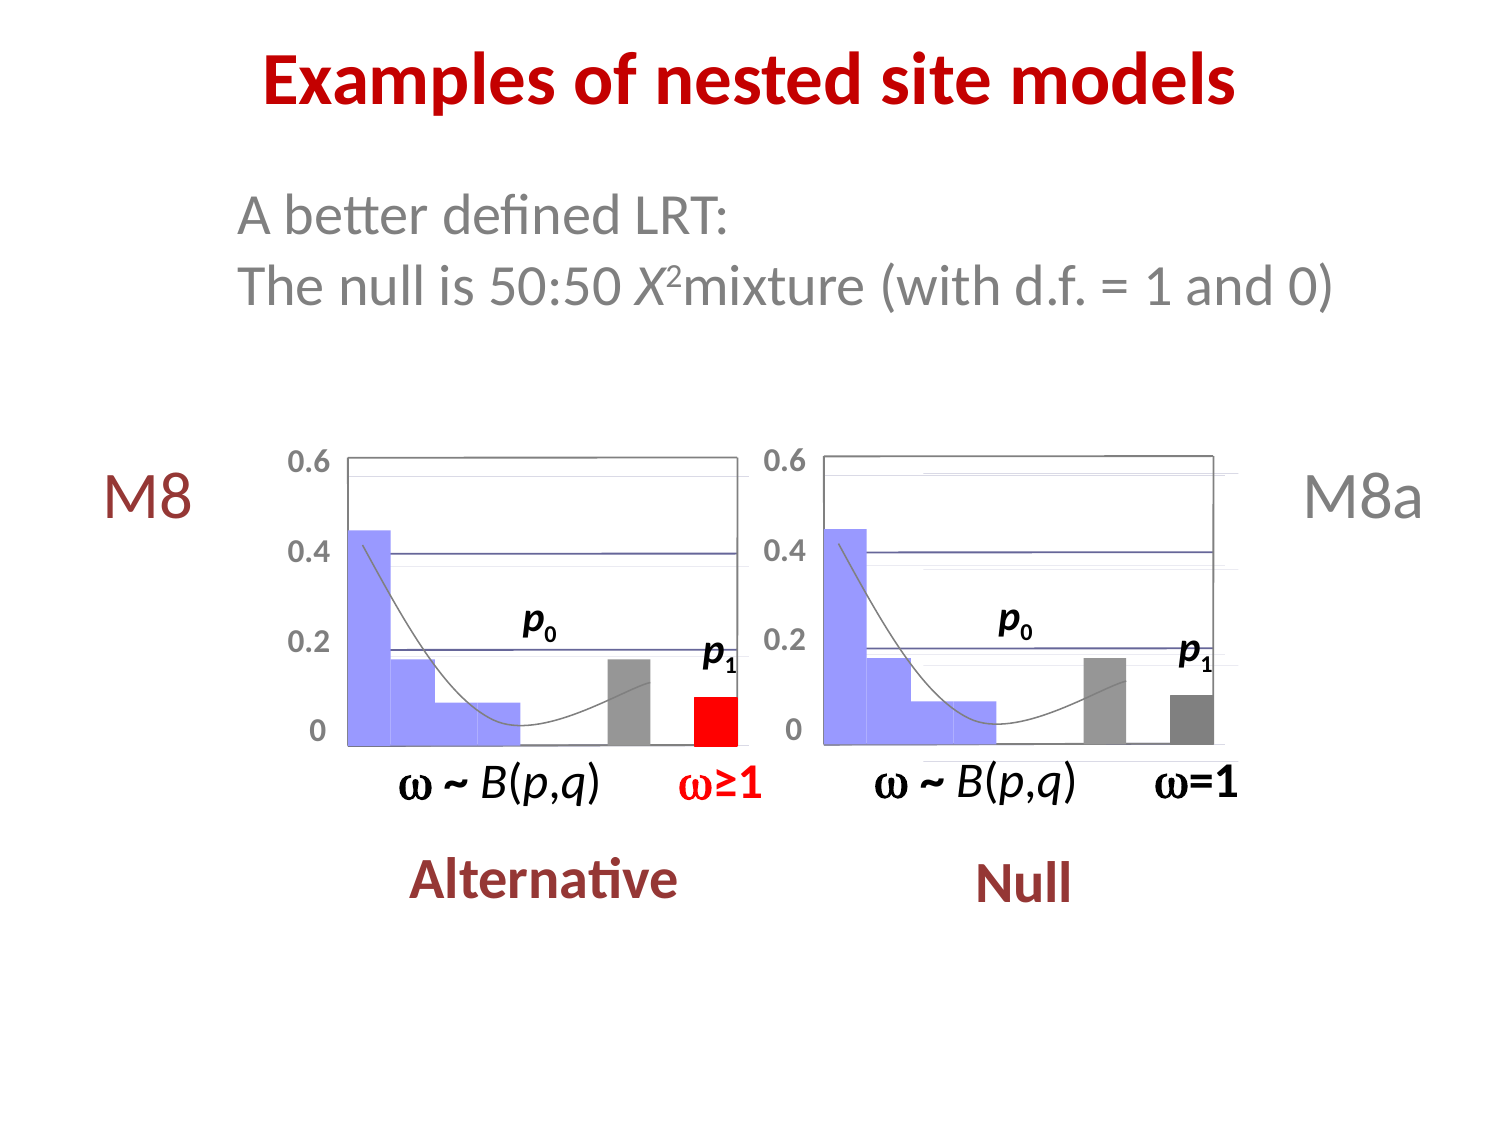

Examples of nested site models
A better defined LRT:
The null is 50:50 Χ2mixture (with d.f. = 1 and 0)
0.6
0.4
0.2
0
0.6
0.4
0.2
0
M8
M8a

p0
p0
p1
p1

ω ~ B(p,q)
ω=1
ω ~ B(p,q)
ω≥1

0.1
1.0
4.0
0.1
1.0
4.0
0.1
1.0
Alternative
Null